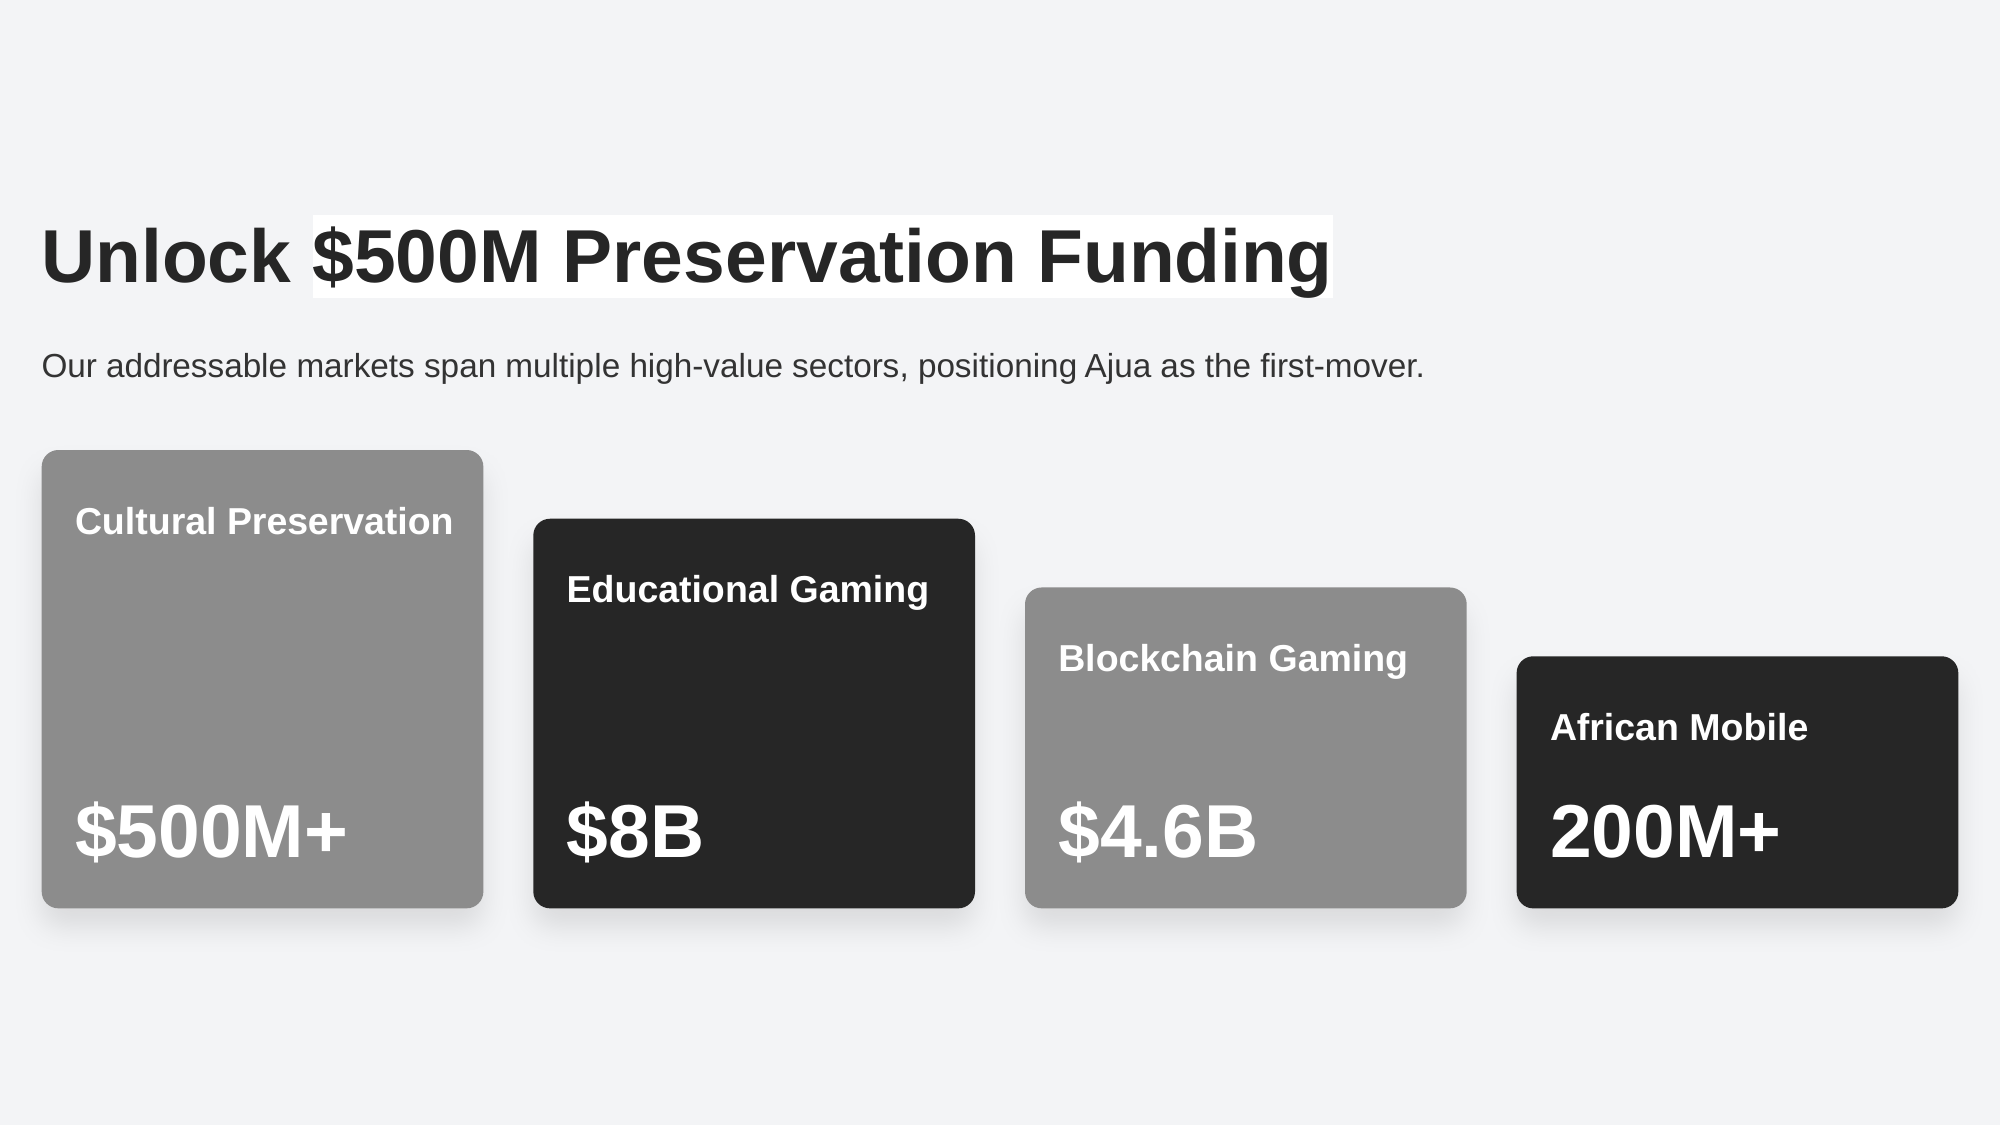

Unlock $500M Preservation Funding
Our addressable markets span multiple high-value sectors, positioning Ajua as the first-mover.

Cultural Preservation

Educational Gaming

Blockchain Gaming

African Mobile
$500M+
$8B
$4.6B
200M+